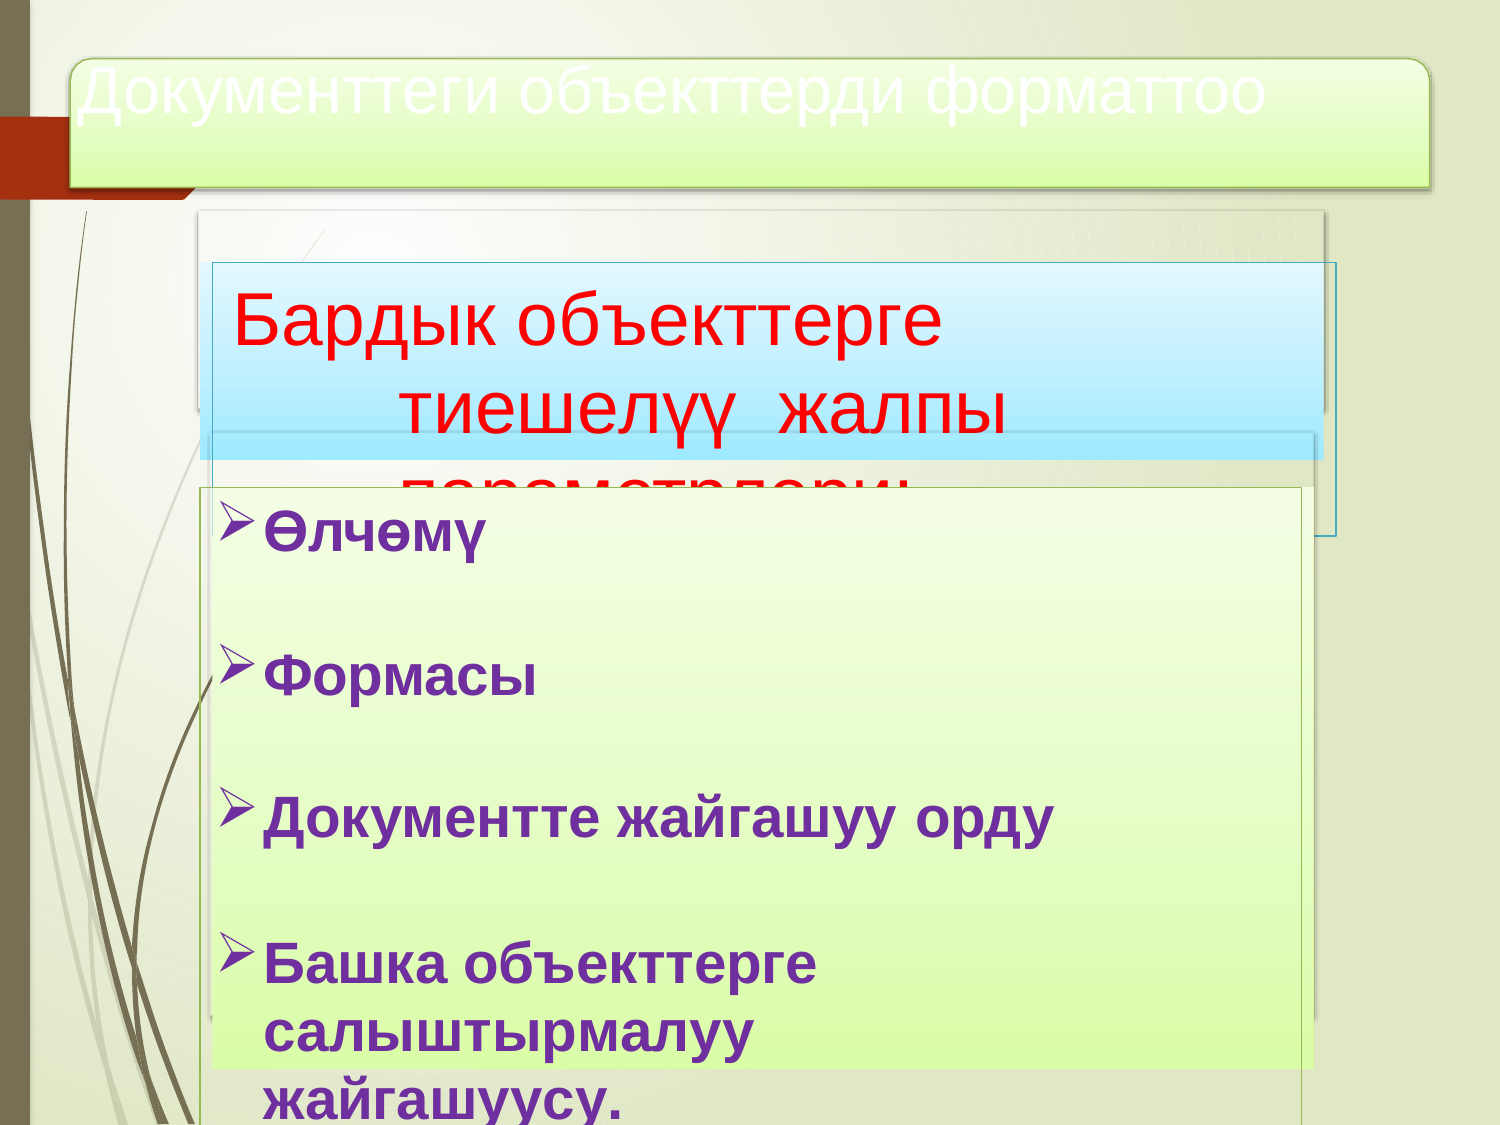

# Документтеги объекттерди форматтоо

Бардык объекттерге	тиешелүү  жалпы параметрлери:

Өлчөмү

Формасы

Документте жайгашуу орду

Башка объекттерге  салыштырмалуу	жайгашуусу.